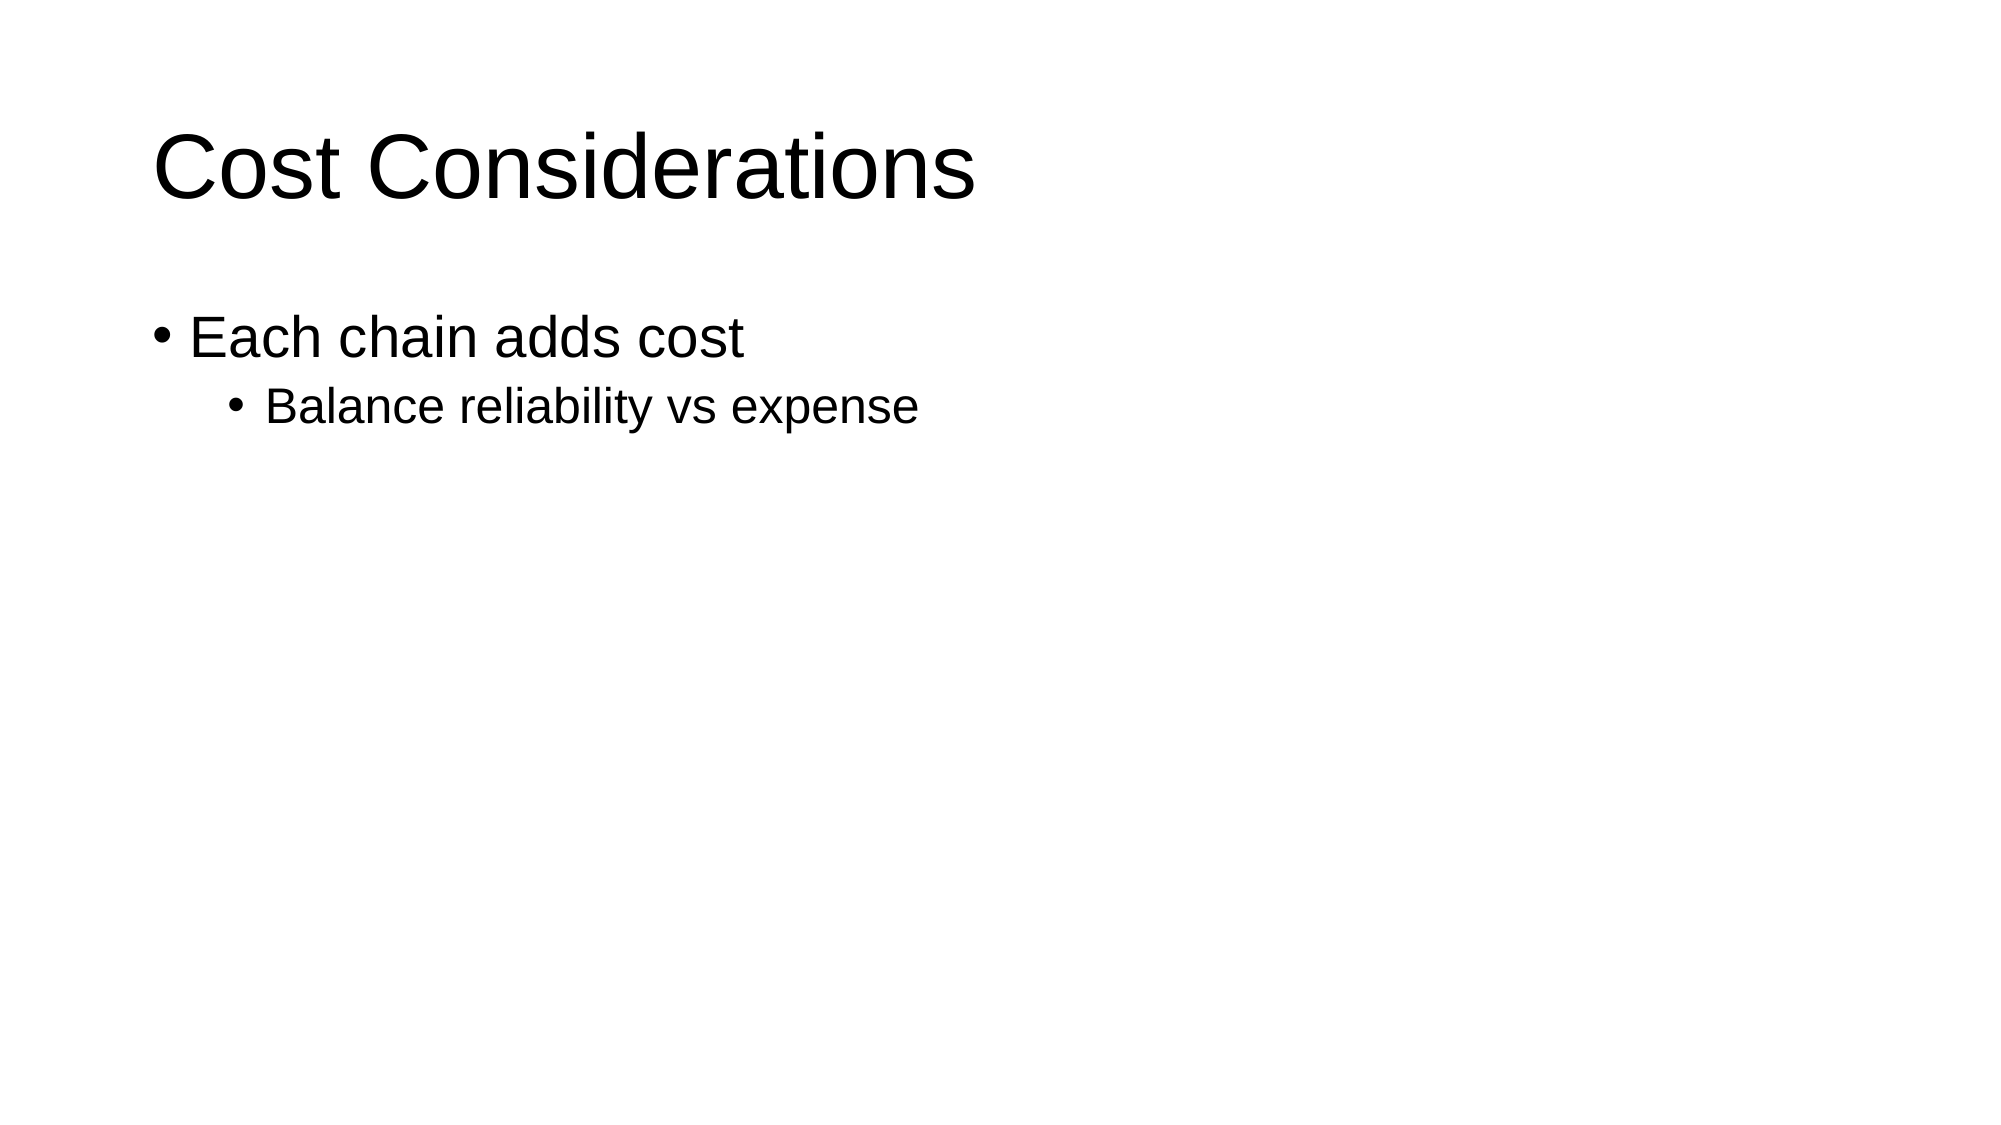

# Cost Considerations
Each chain adds cost
Balance reliability vs expense